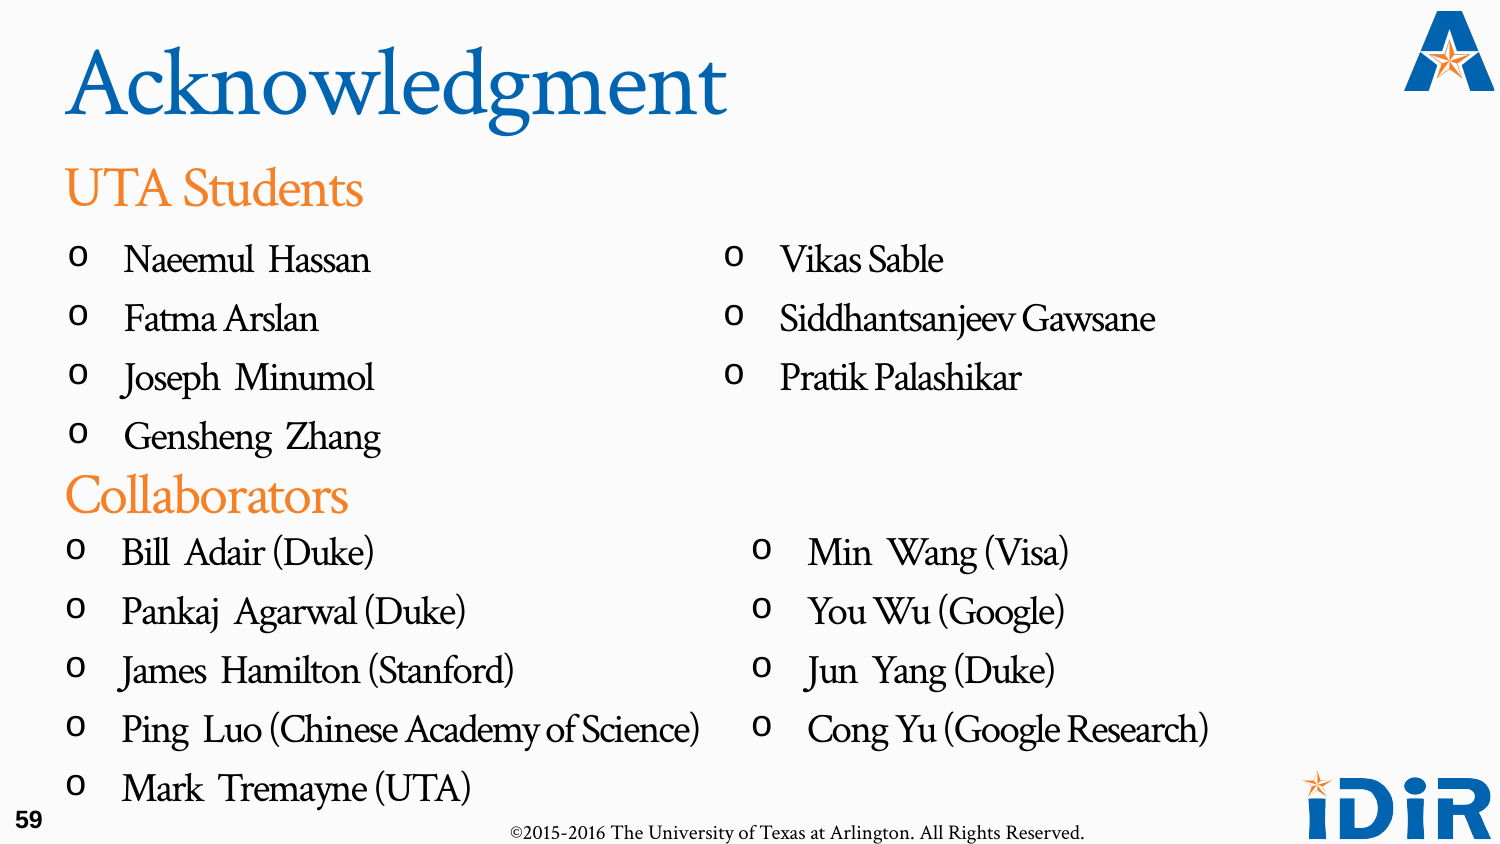

# Acknowledgment
UTA Students
Naeemul  Hassan
Fatma Arslan
Joseph  Minumol
Gensheng  Zhang
Vikas Sable
Siddhantsanjeev Gawsane
Pratik Palashikar
Collaborators
Bill  Adair (Duke)
Pankaj  Agarwal (Duke)
James  Hamilton (Stanford)
Ping  Luo (Chinese Academy of Science)
Mark  Tremayne (UTA)
Min  Wang (Visa)
You Wu (Google)
Jun  Yang (Duke)
Cong Yu (Google Research)
59